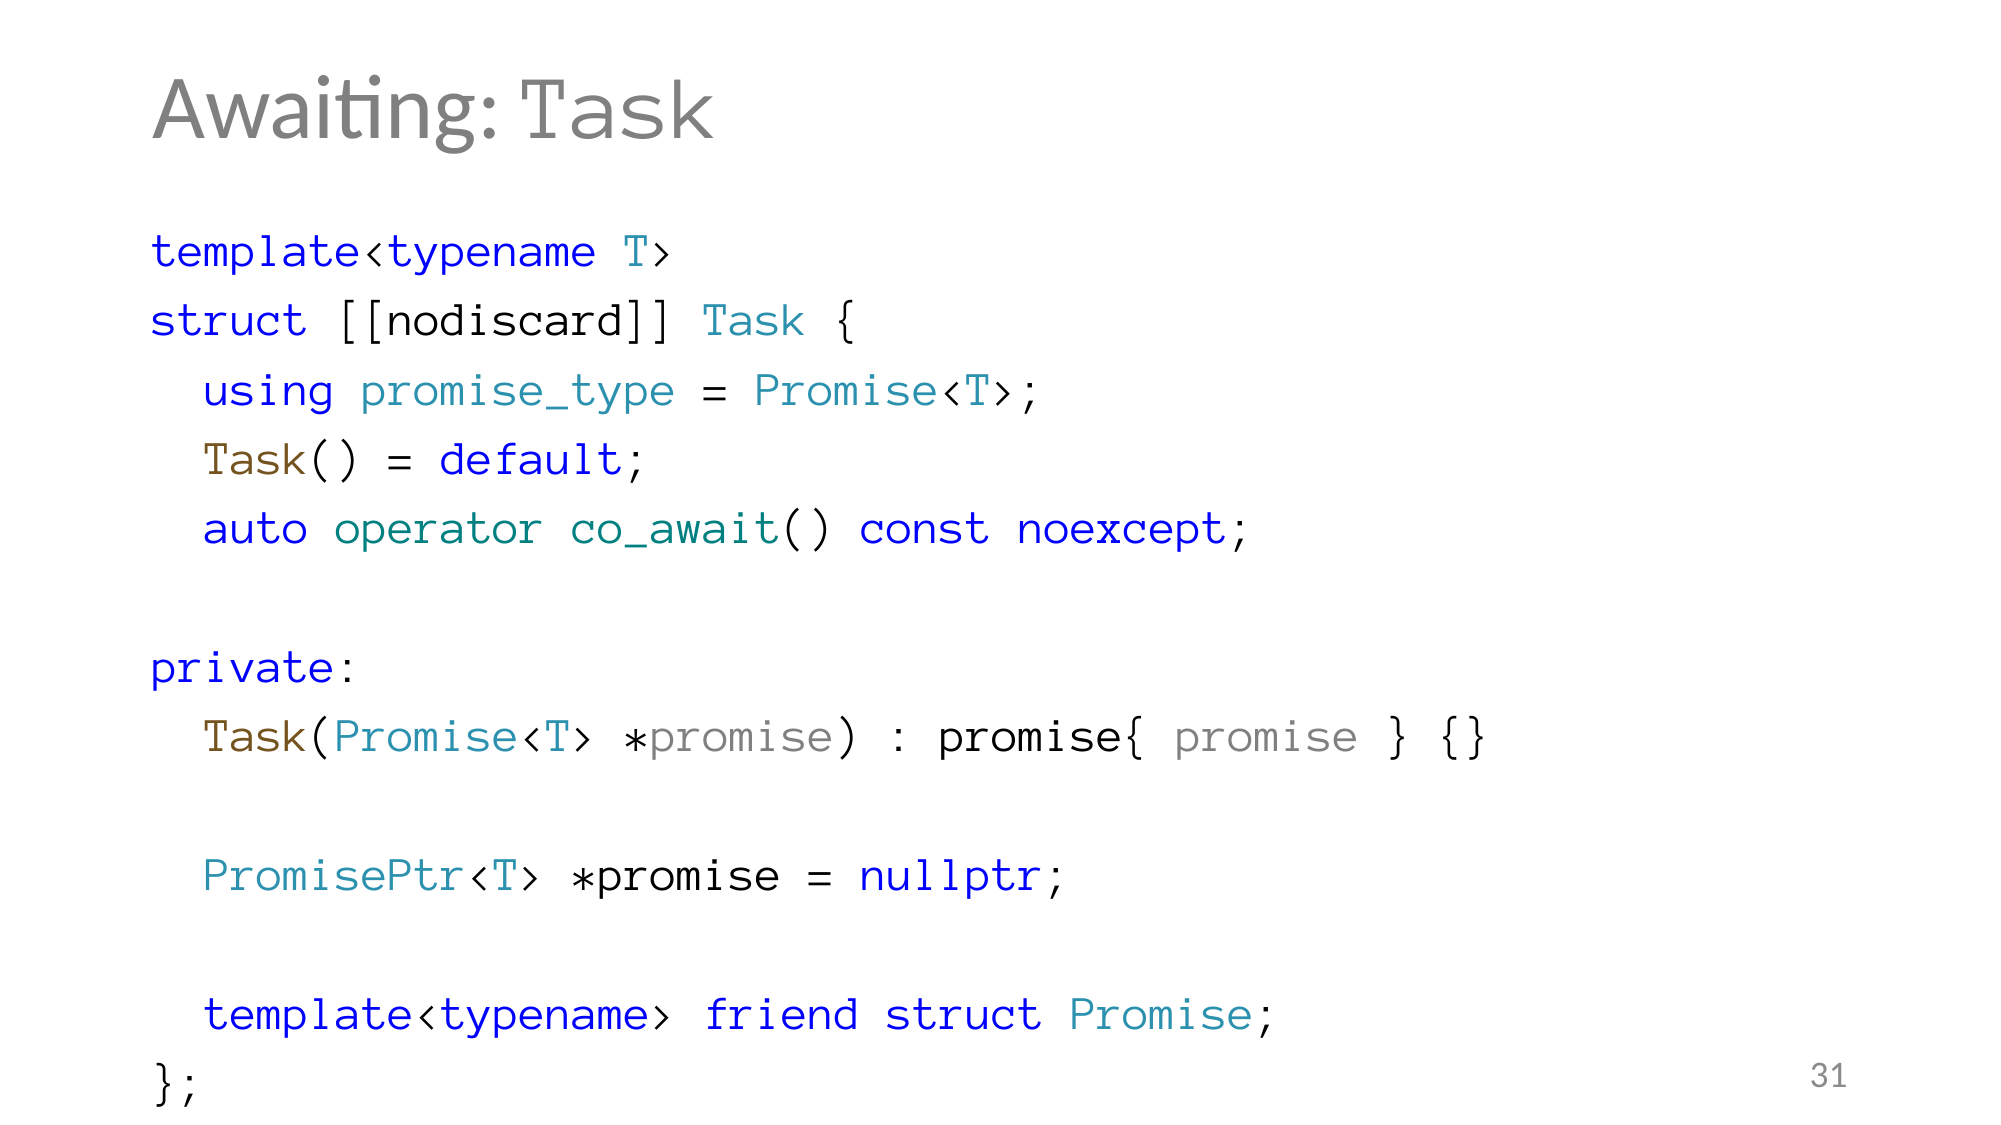

# Awaiting: Task
template<typename T>
struct [[nodiscard]] Task {
  using promise_type = Promise<T>;
  Task() = default;
  auto operator co_await() const noexcept;

private:
  Task(Promise<T> *promise) : promise{ promise } {}

  PromisePtr<T> *promise = nullptr;

  template<typename> friend struct Promise;
};

31